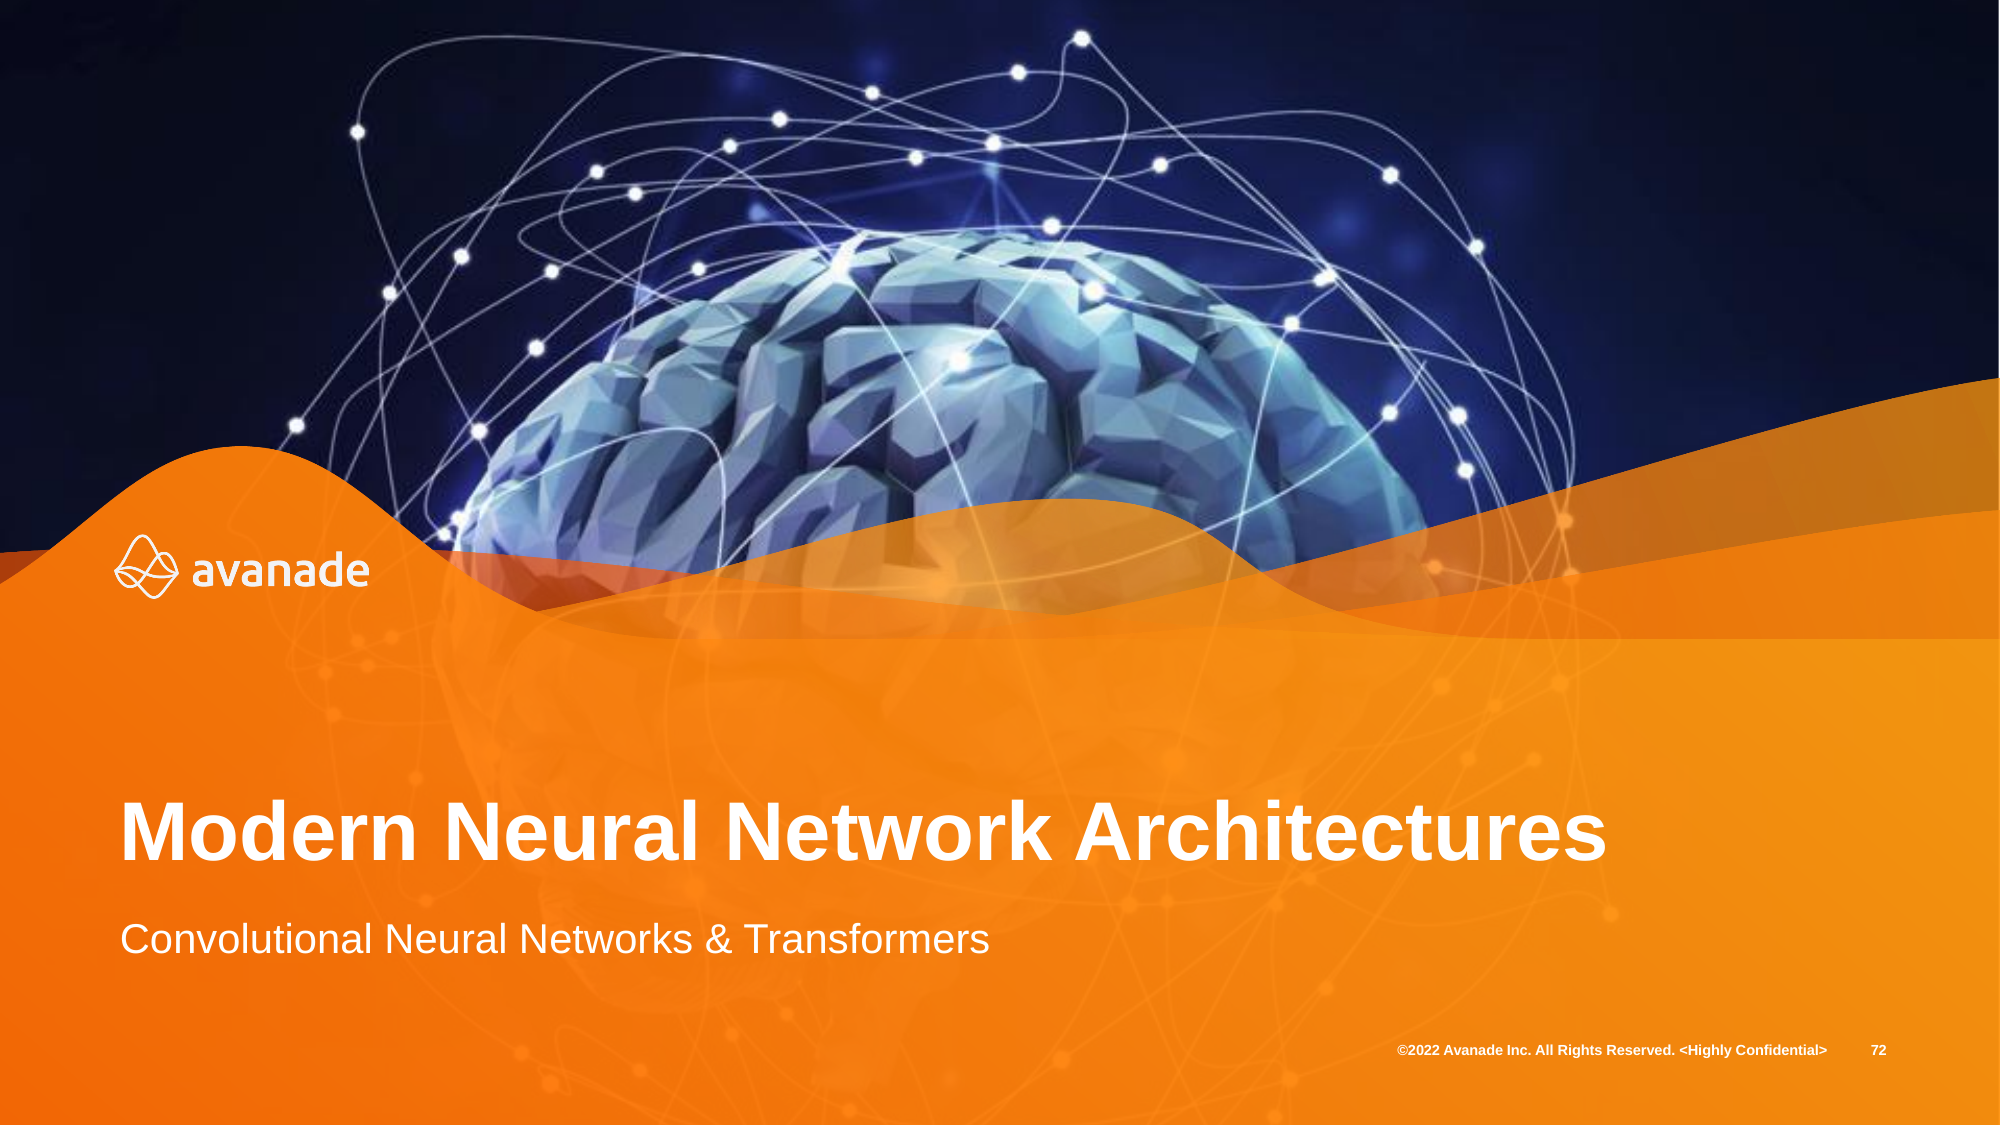

Modern Neural Network Architectures
Convolutional Neural Networks & Transformers